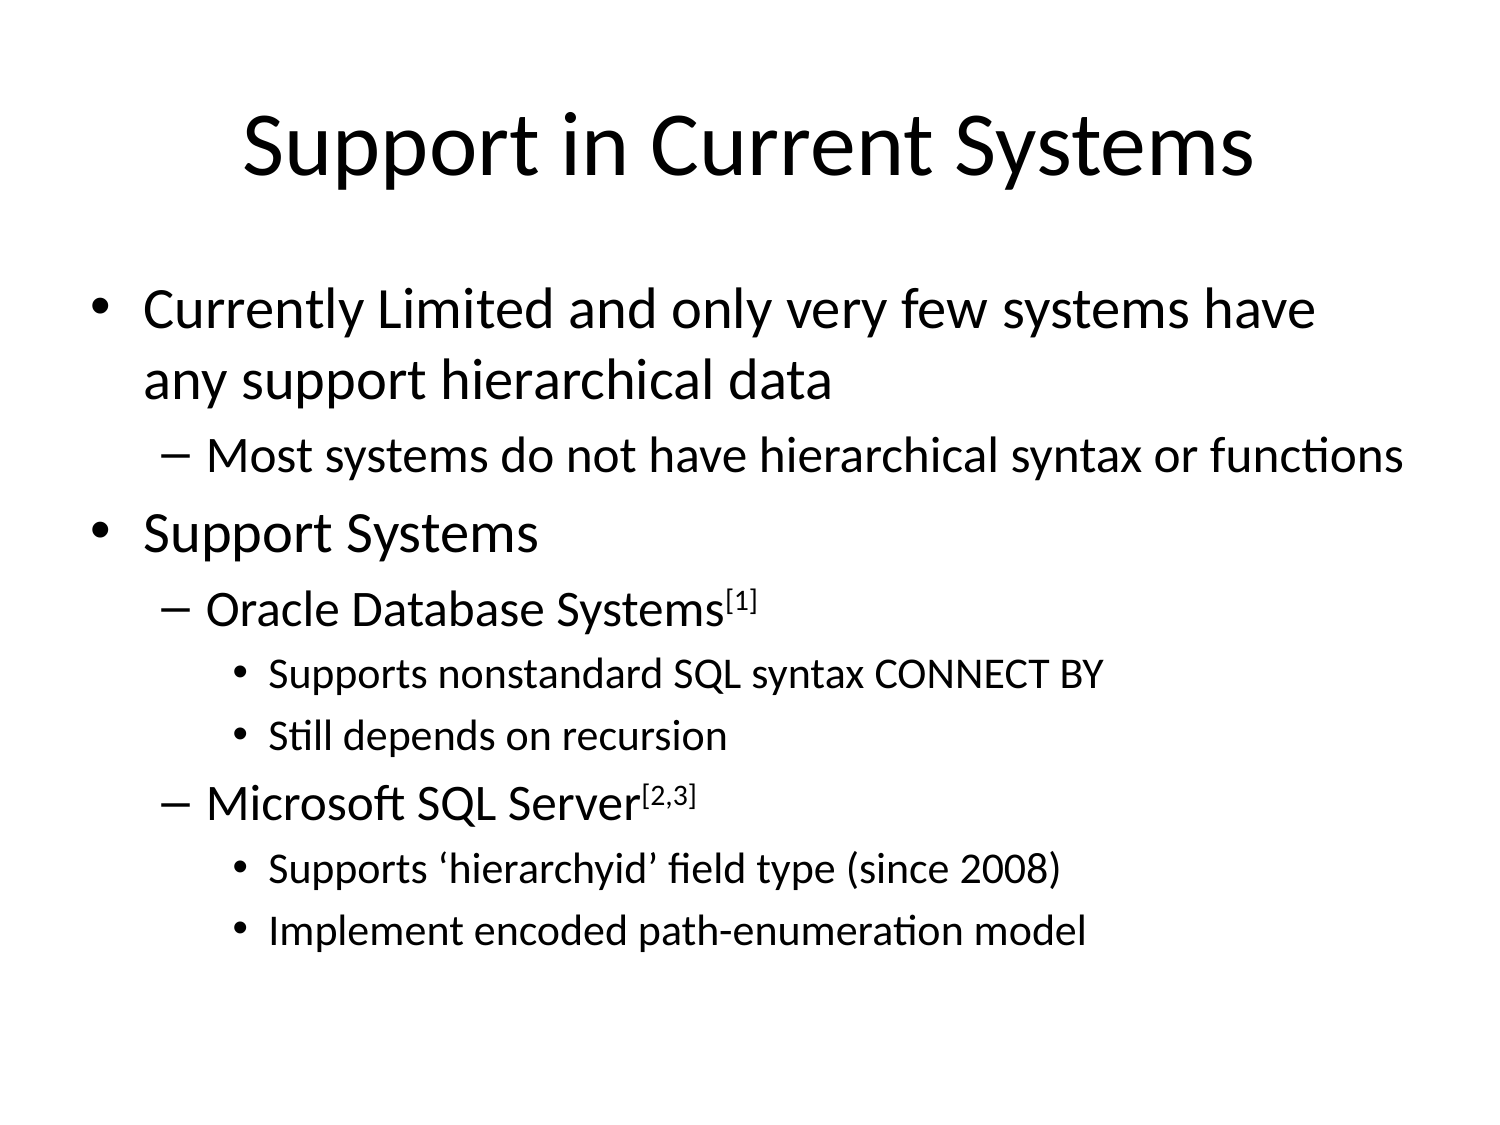

# Support in Current Systems
Currently Limited and only very few systems have any support hierarchical data
Most systems do not have hierarchical syntax or functions
Support Systems
Oracle Database Systems[1]
Supports nonstandard SQL syntax CONNECT BY
Still depends on recursion
Microsoft SQL Server[2,3]
Supports ‘hierarchyid’ field type (since 2008)
Implement encoded path-enumeration model